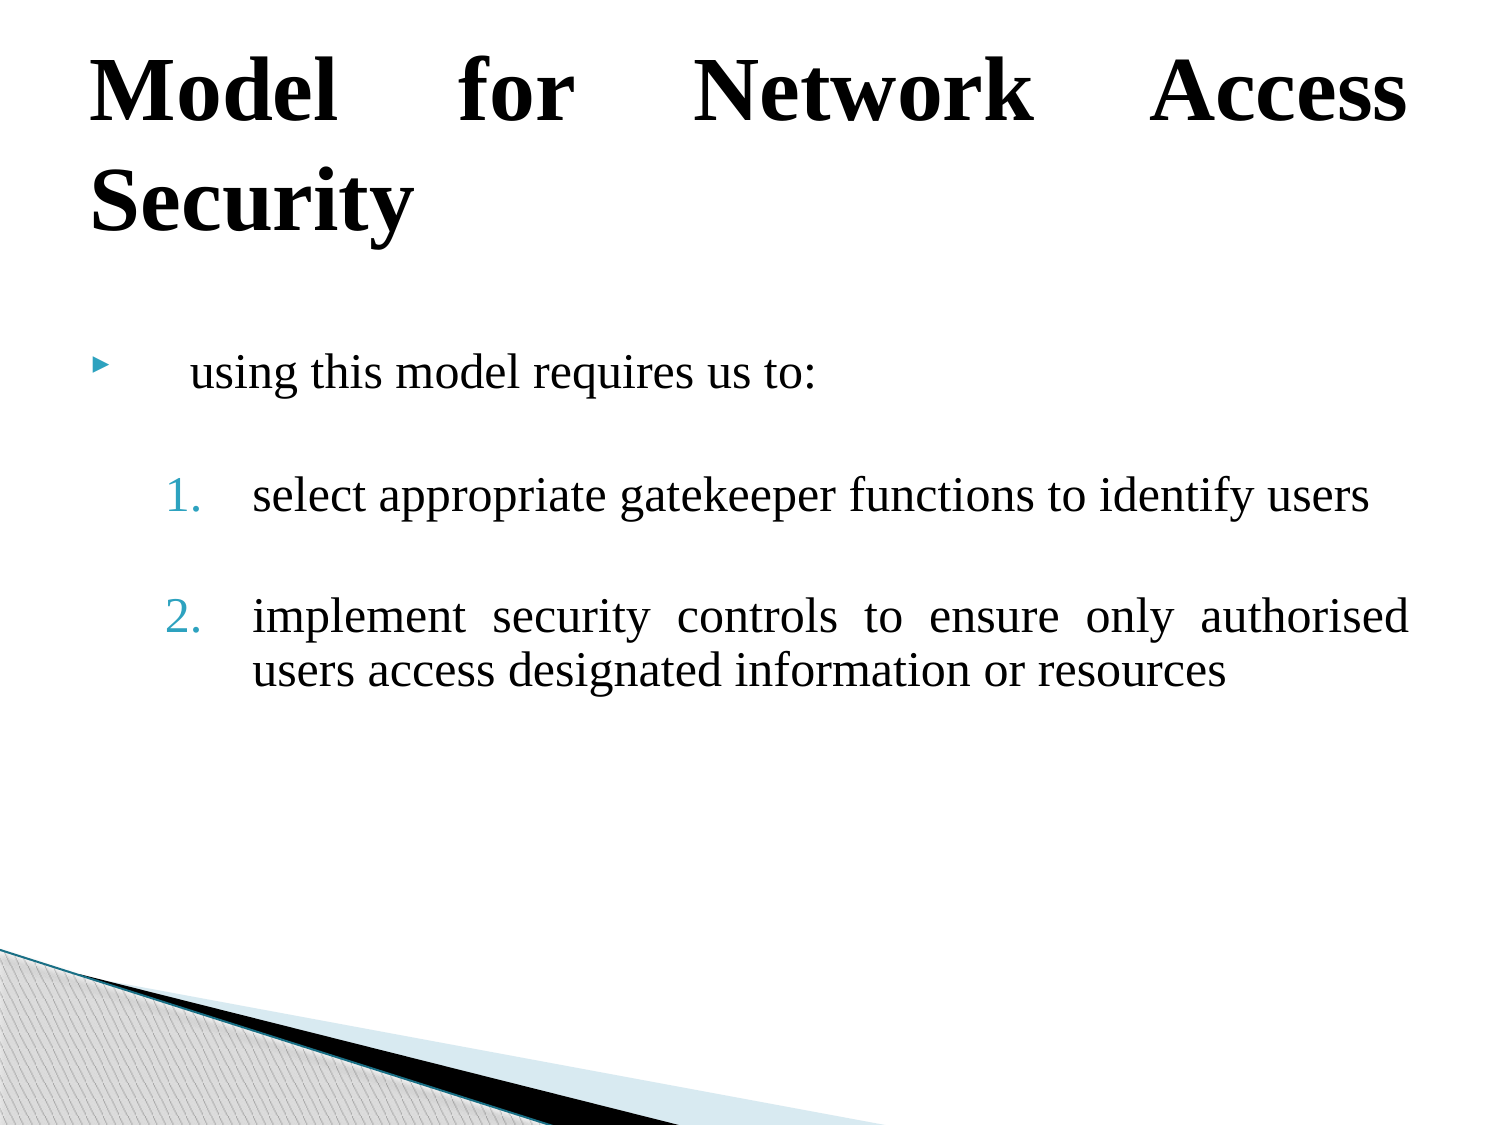

# Model for Network Access Security
using this model requires us to:

select appropriate gatekeeper functions to identify users

implement security controls to ensure only authorised users access designated information or resources